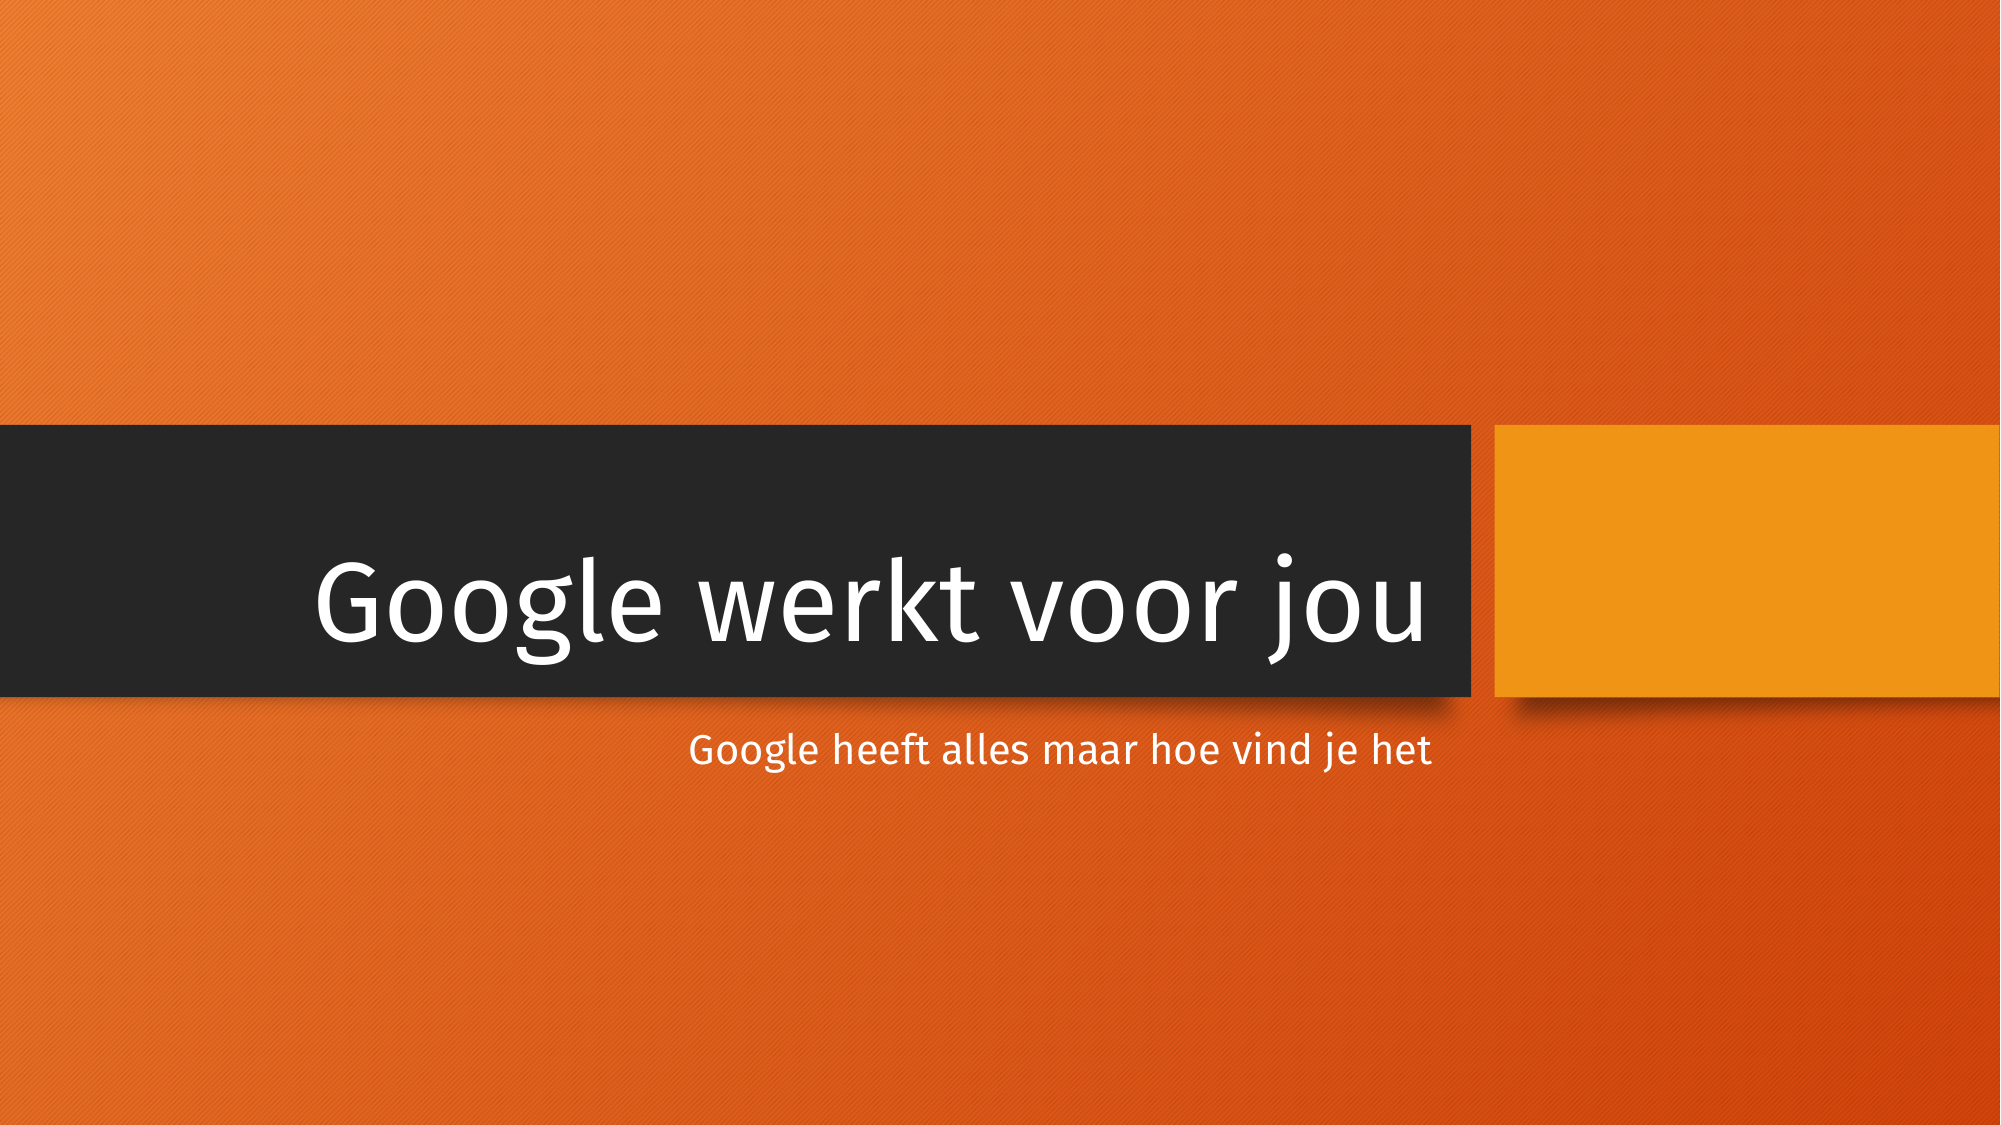

# Google werkt voor jou
Google heeft alles maar hoe vind je het